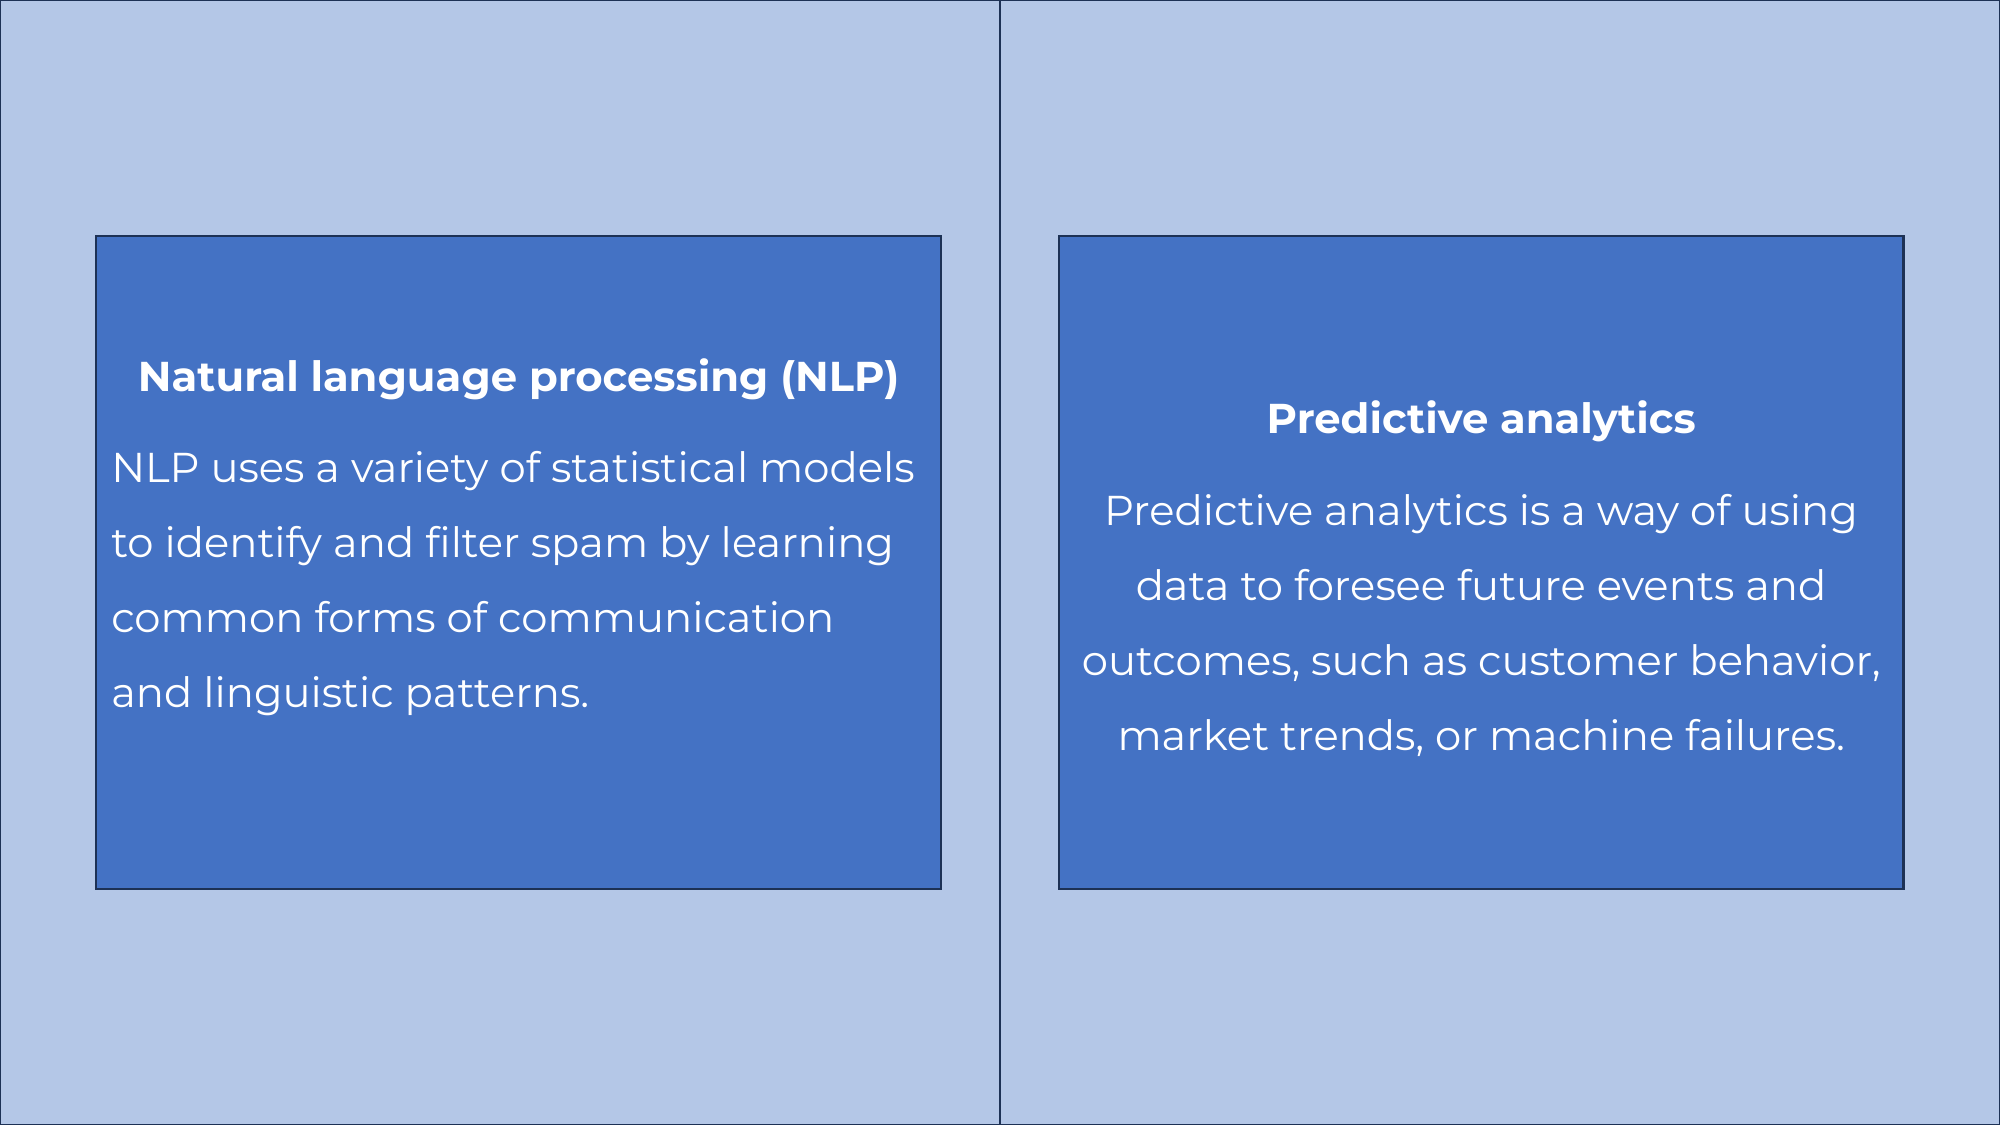

Natural language processing (NLP)
NLP uses a variety of statistical models to identify and filter spam by learning common forms of communication and linguistic patterns.

Predictive analytics
Predictive analytics is a way of using data to foresee future events and outcomes, such as customer behavior, market trends, or machine failures.